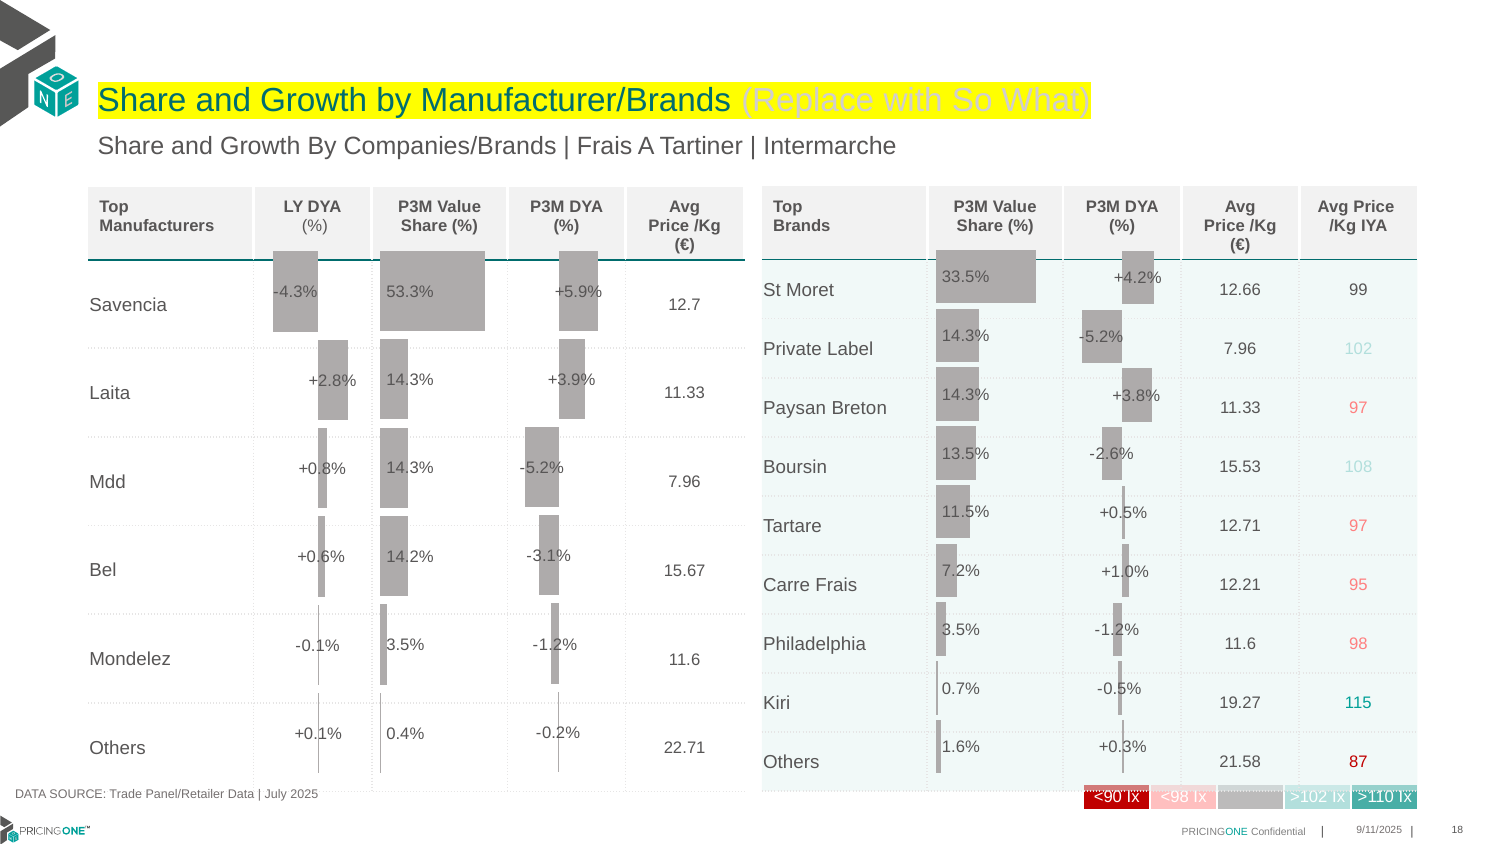

# Share and Growth by Manufacturer/Brands (Replace with So What)

Share and Growth By Companies/Brands | Frais A Tartiner | Intermarche
| Top Brands | P3M Value Share (%) | P3M DYA (%) | Avg Price /Kg (€) | Avg Price /Kg IYA |
| --- | --- | --- | --- | --- |
| St Moret |  |  | 12.66 | 99 |
| Private Label |  |  | 7.96 | 102 |
| Paysan Breton |  |  | 11.33 | 97 |
| Boursin |  |  | 15.53 | 108 |
| Tartare |  |  | 12.71 | 97 |
| Carre Frais |  |  | 12.21 | 95 |
| Philadelphia |  |  | 11.6 | 98 |
| Kiri |  |  | 19.27 | 115 |
| Others |  |  | 21.58 | 87 |
| Top Manufacturers | LY DYA (%) | P3M Value Share (%) | P3M DYA (%) | Avg Price /Kg (€) |
| --- | --- | --- | --- | --- |
| Savencia |  |  |  | 12.7 |
| Laita |  |  |  | 11.33 |
| Mdd |  |  |  | 7.96 |
| Bel |  |  |  | 15.67 |
| Mondelez |  |  |  | 11.6 |
| Others |  |  |  | 22.71 |

### Chart

| Category | Share DYA P3M |
|---|---|
|  | 0.05888448856273143 |

### Chart

| Category | Value Share P3M |
|---|---|
|  | 0.5327641343980166 |

### Chart

| Category | Share DYA LY |
|---|---|
|  | -0.04318776859500345 |

### Chart

| Category | Value Share |
|---|---|
|  | 0.33495661866567283 |

### Chart

| Category | Share DYA |
|---|---|
|  | 0.04184384015149606 |
DATA SOURCE: Trade Panel/Retailer Data | July 2025
| <90 Ix | <98 Ix |  | >102 Ix | >110 Ix |
| --- | --- | --- | --- | --- |

9/11/2025
18